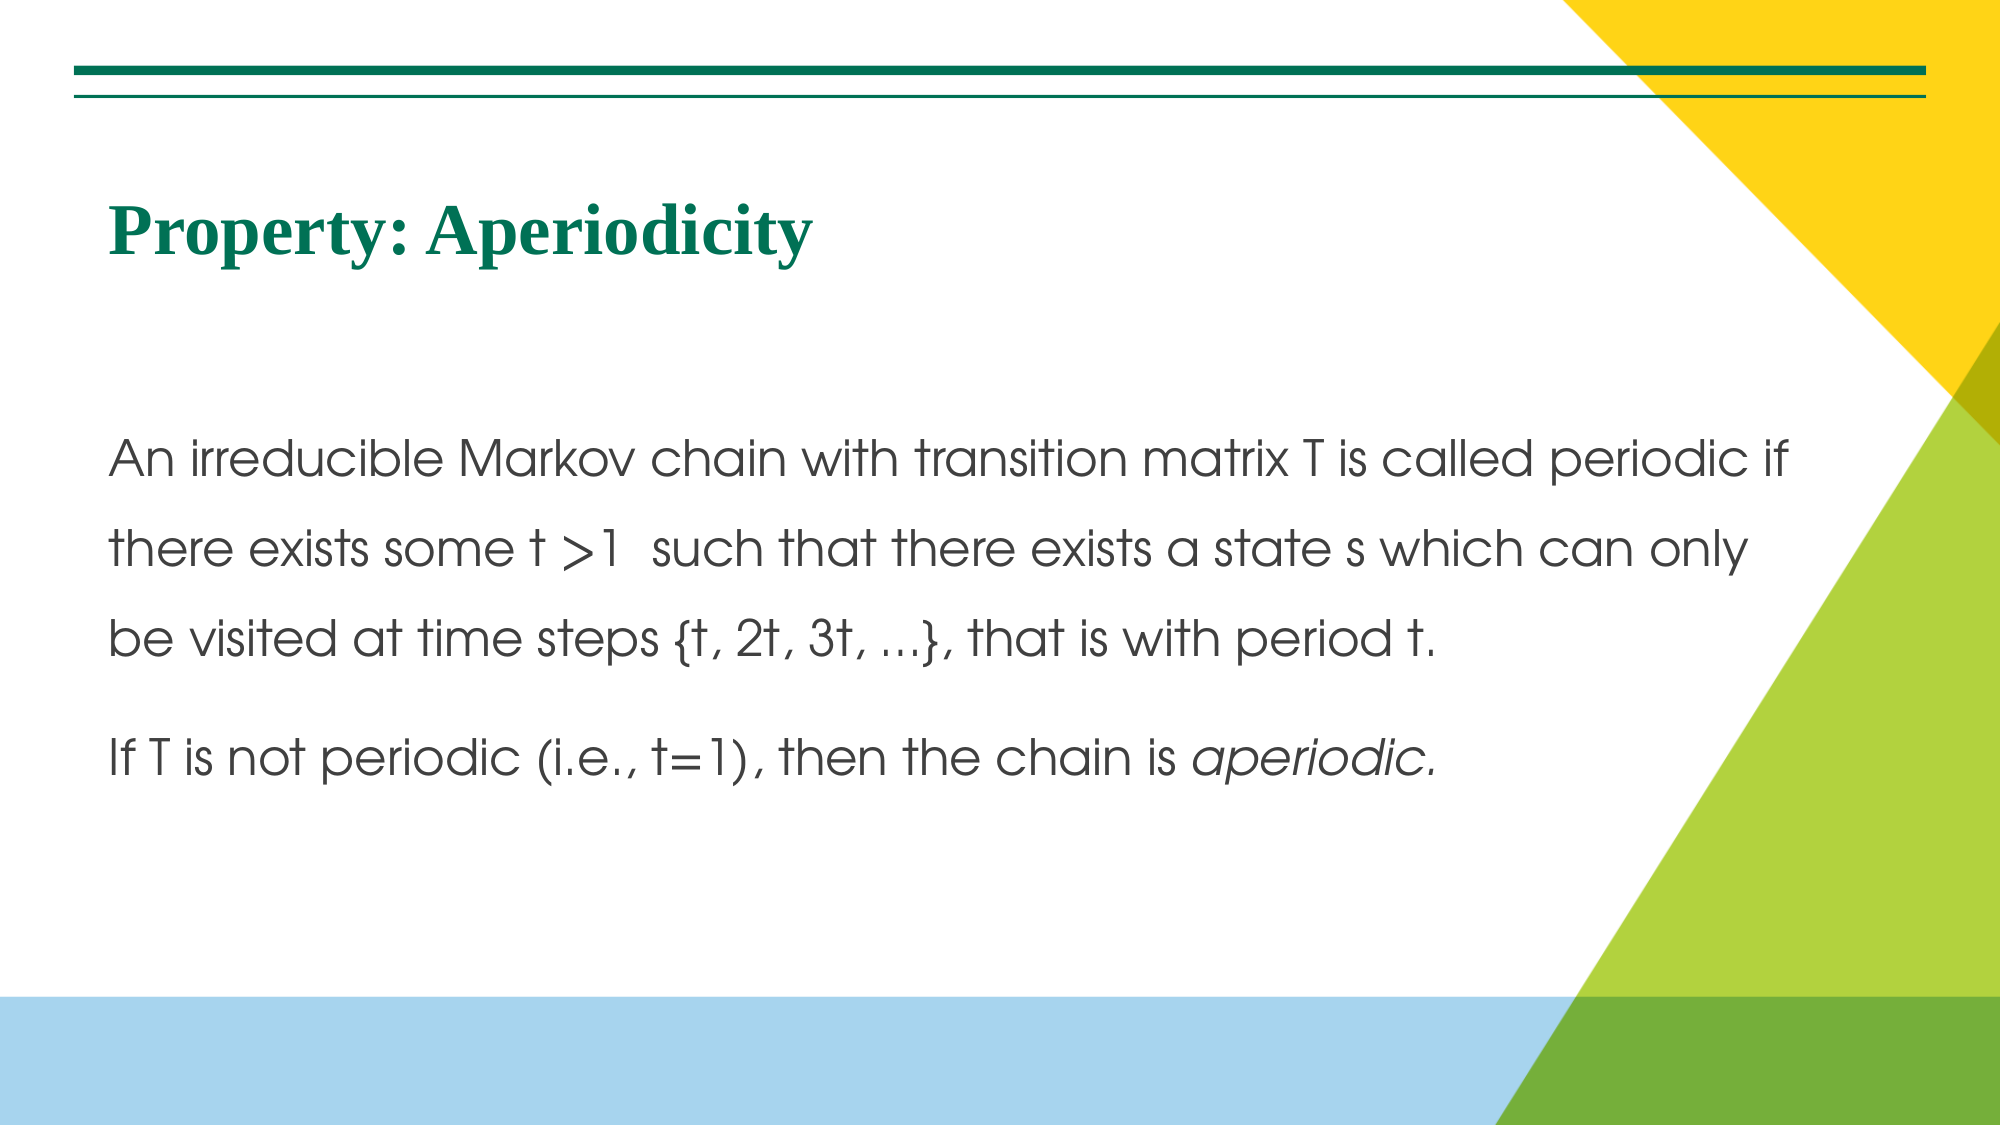

# Property: Aperiodicity
An irreducible Markov chain with transition matrix T is called periodic if there exists some t >1  such that there exists a state s which can only be visited at time steps {t, 2t, 3t, …}, that is with period t.
If T is not periodic (i.e., t=1), then the chain is aperiodic.